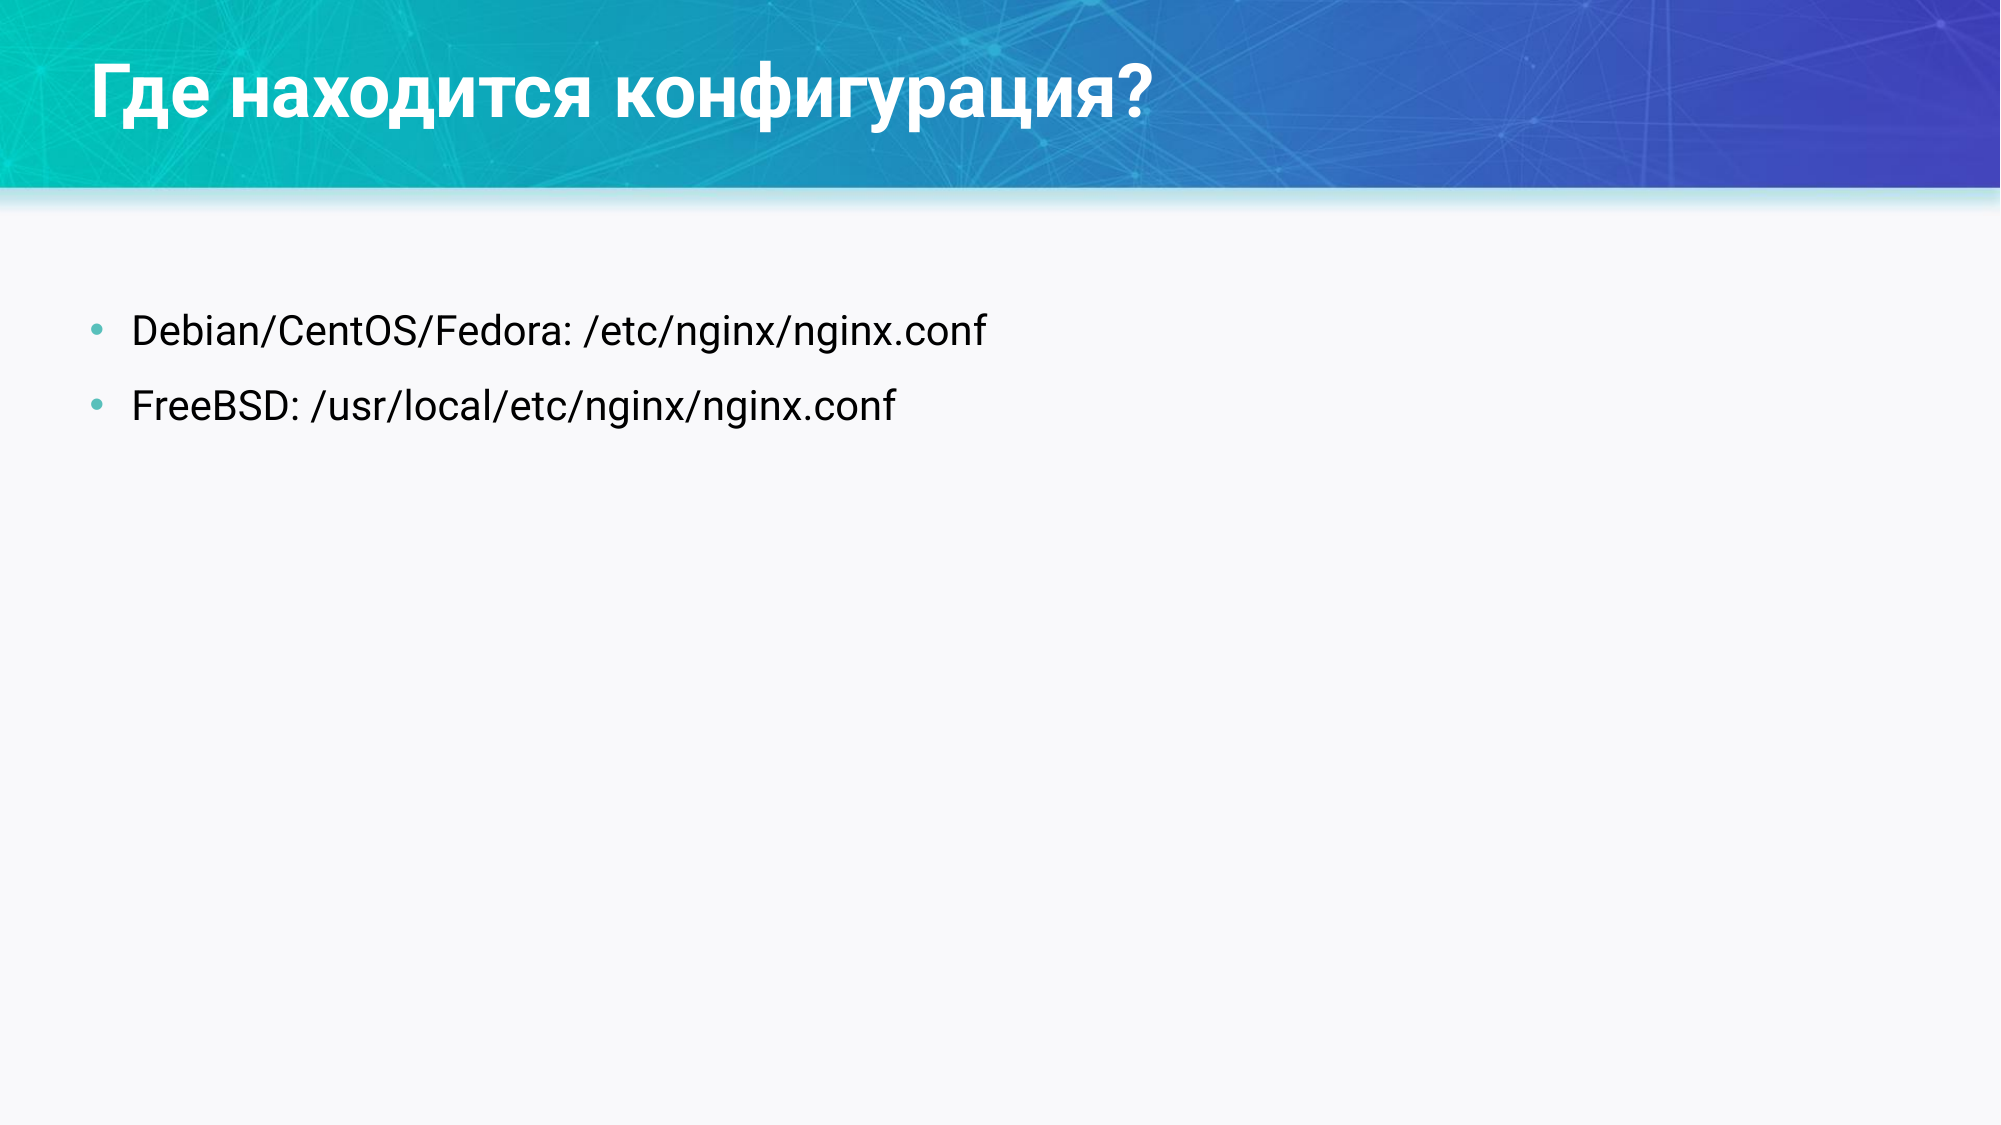

# Где находится конфигурация?
Debian/CentOS/Fedora: /etc/nginx/nginx.conf
FreeBSD: /usr/local/etc/nginx/nginx.conf